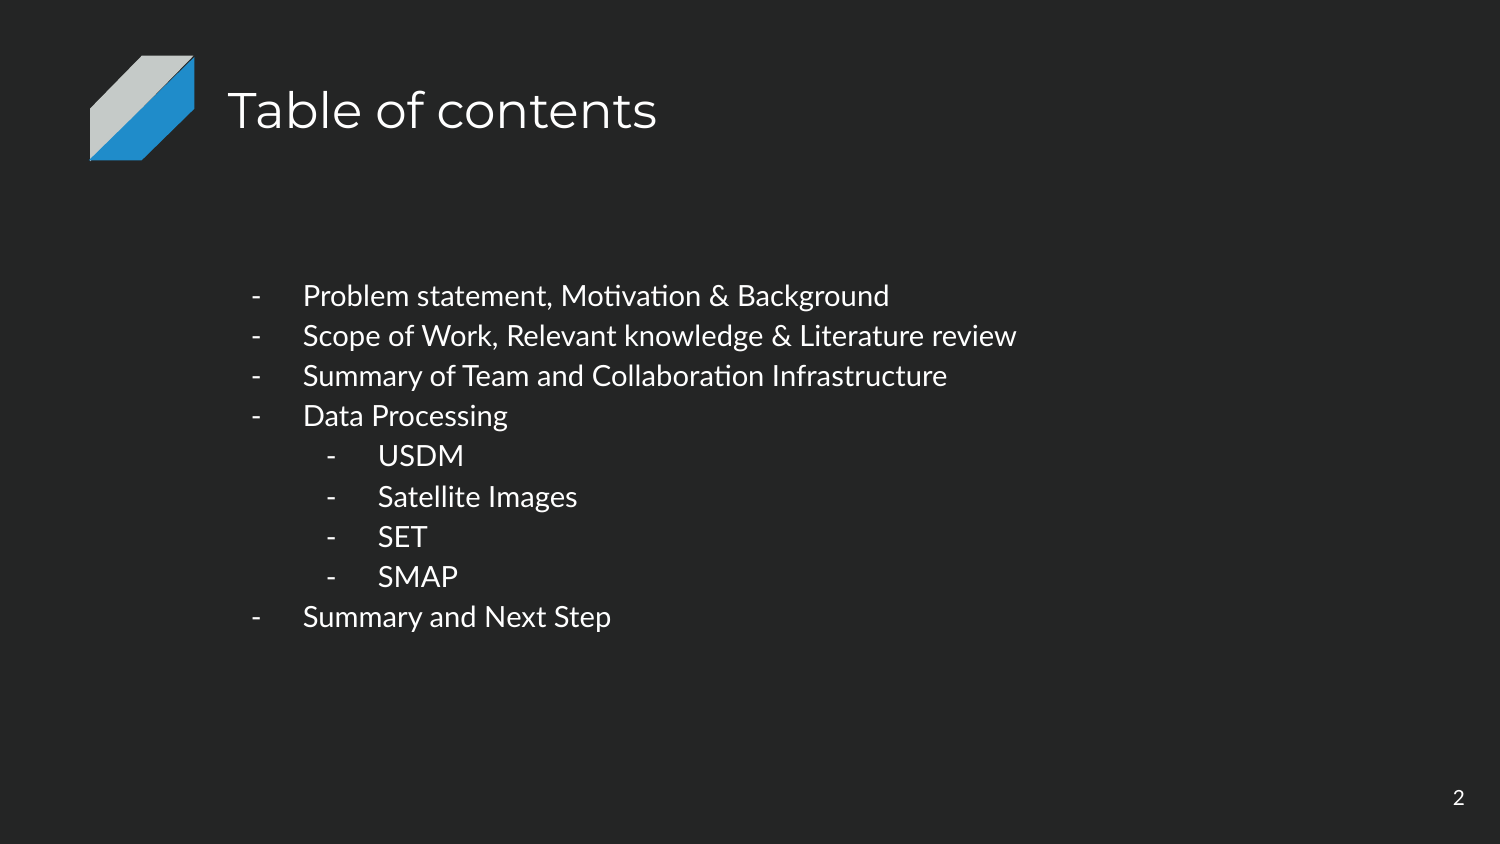

# Table of contents
Problem statement, Motivation & Background
Scope of Work, Relevant knowledge & Literature review
Summary of Team and Collaboration Infrastructure
Data Processing
USDM
Satellite Images
SET
SMAP
Summary and Next Step

2